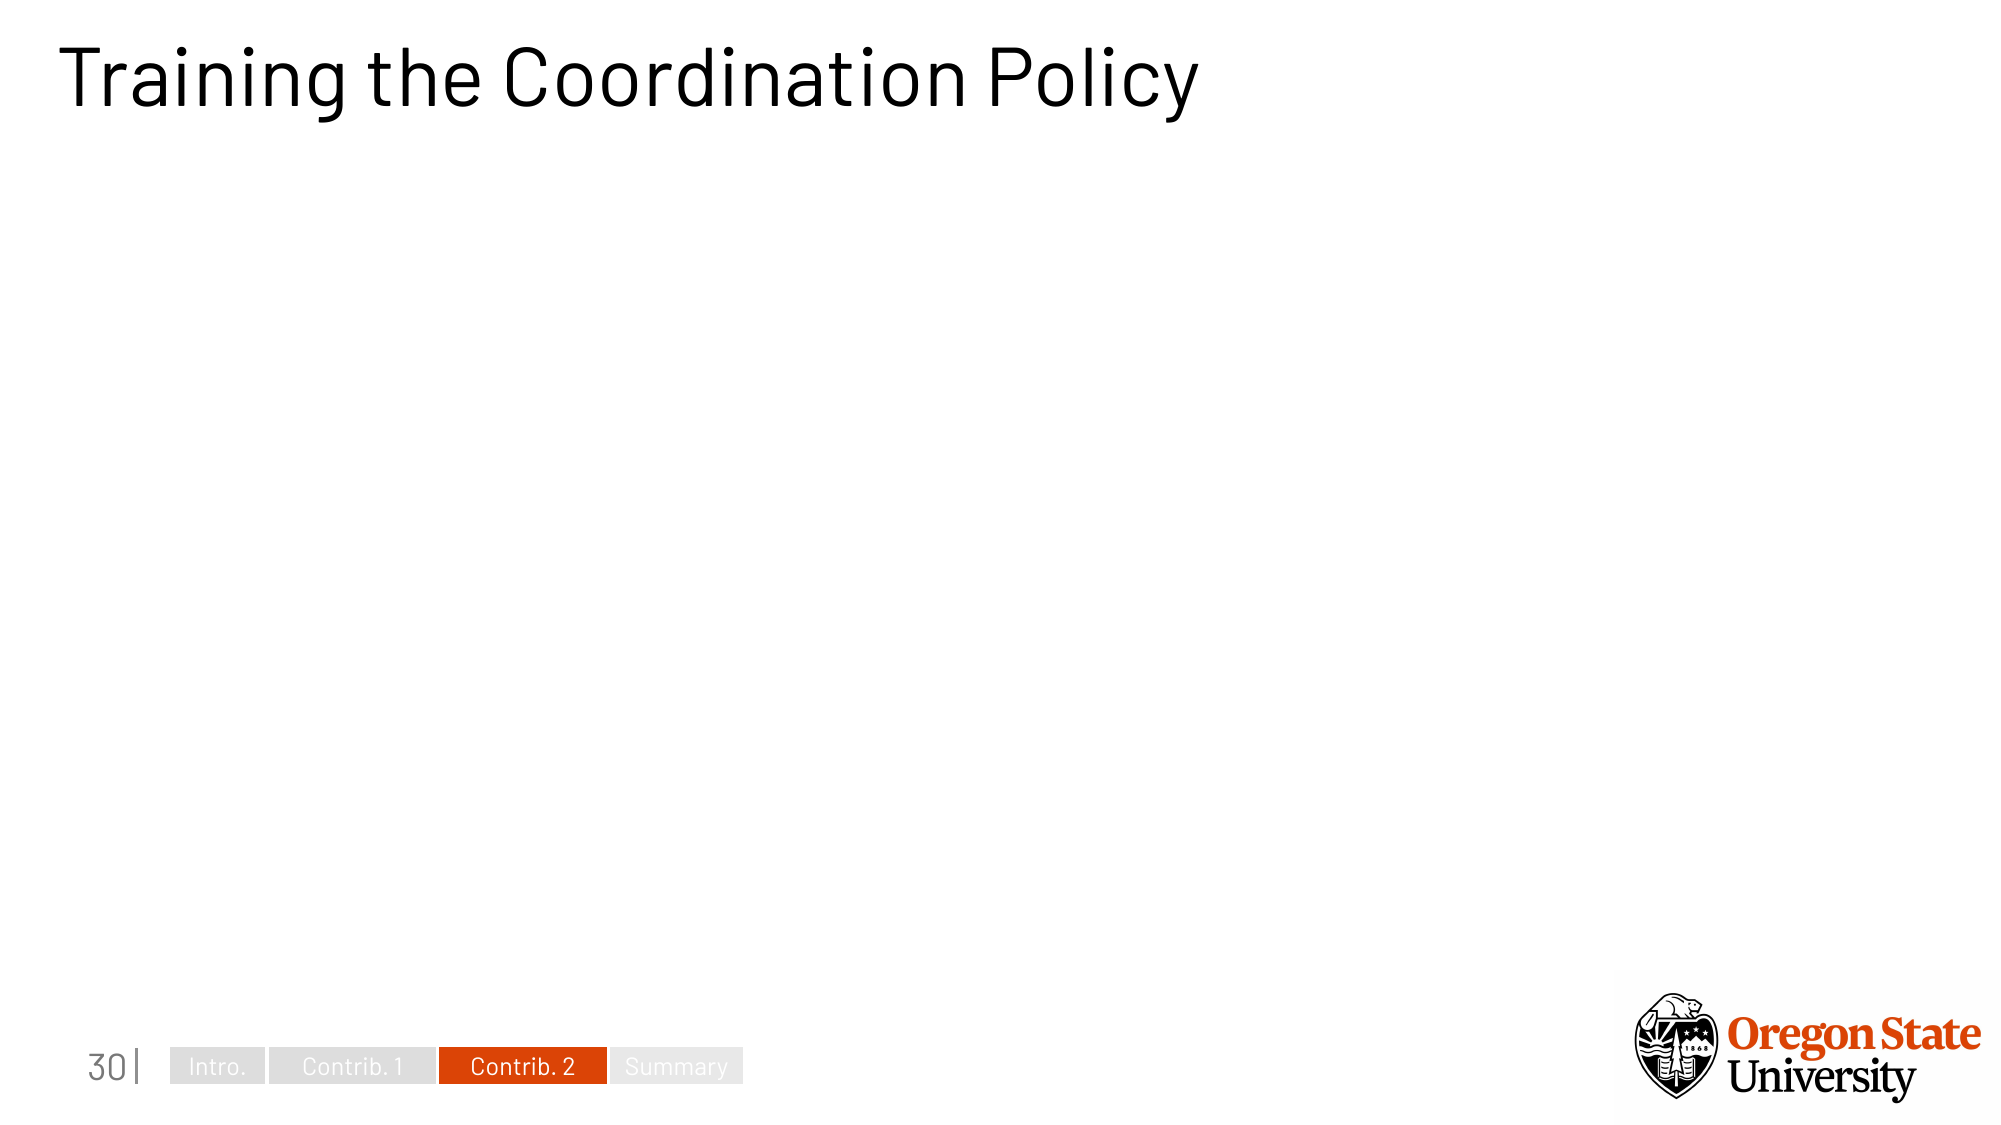

# Training the Coordination Policy

30
Intro.
Contrib. 1
Contrib. 2
Summary